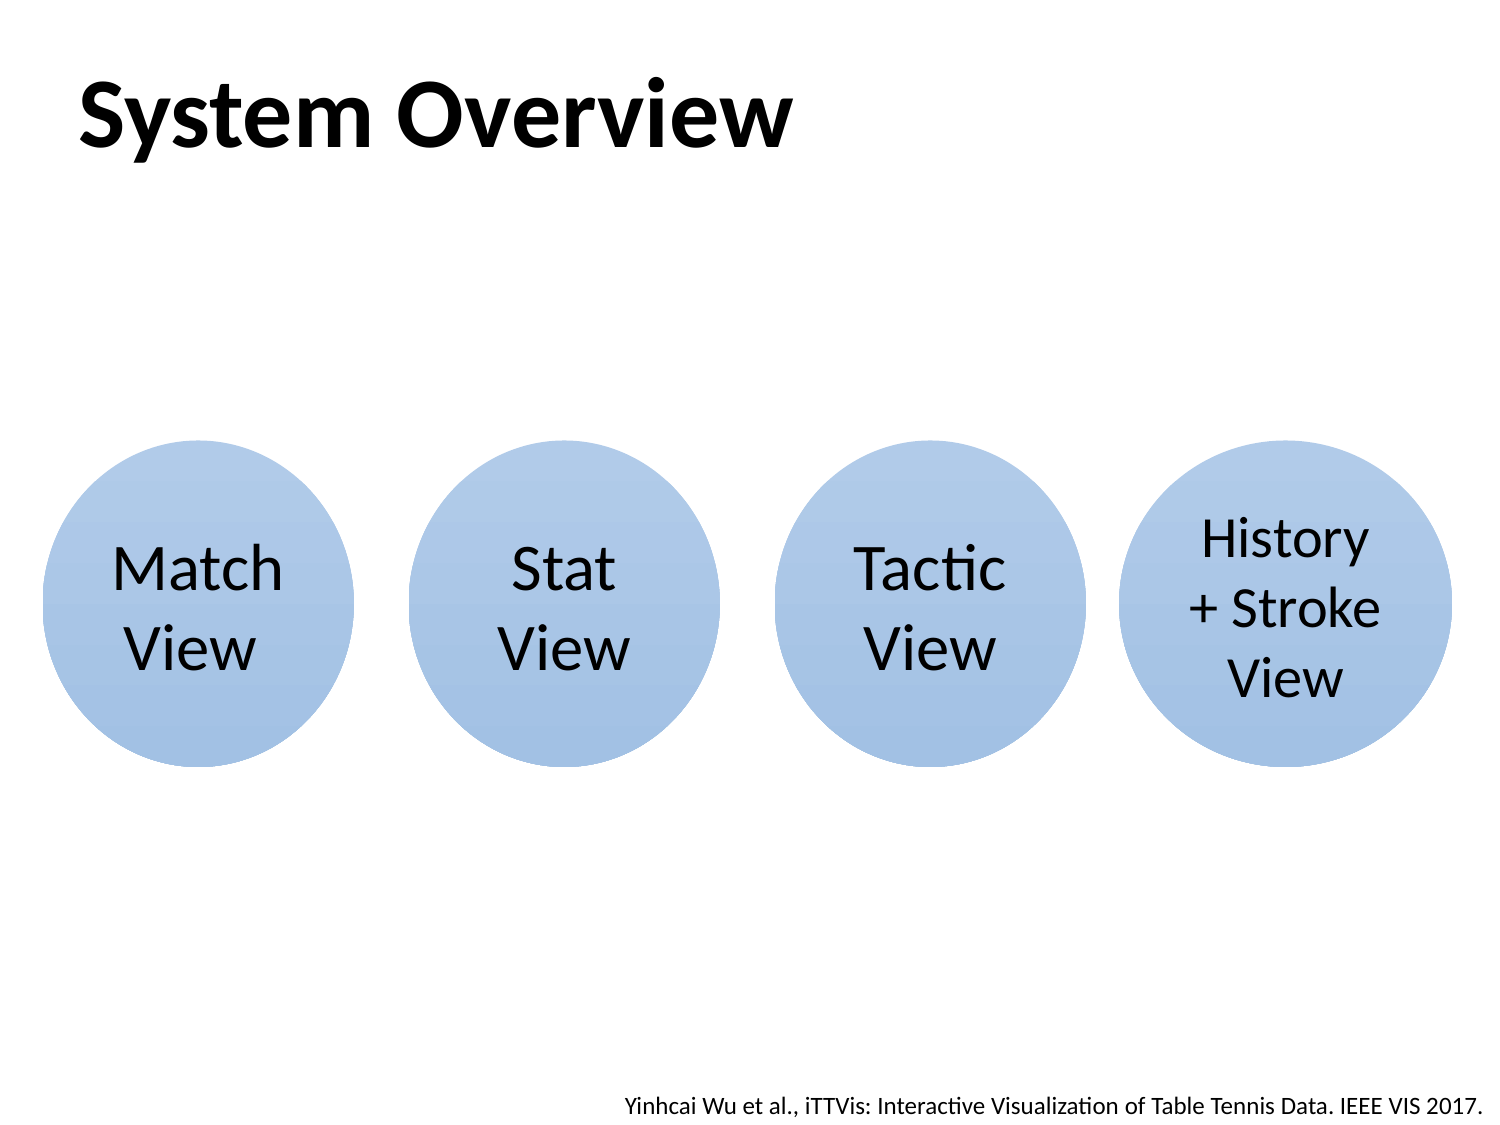

System Overview
Match View
Stat View
Tactic View
History + Stroke View
Yinhcai Wu et al., iTTVis: Interactive Visualization of Table Tennis Data. IEEE VIS 2017.